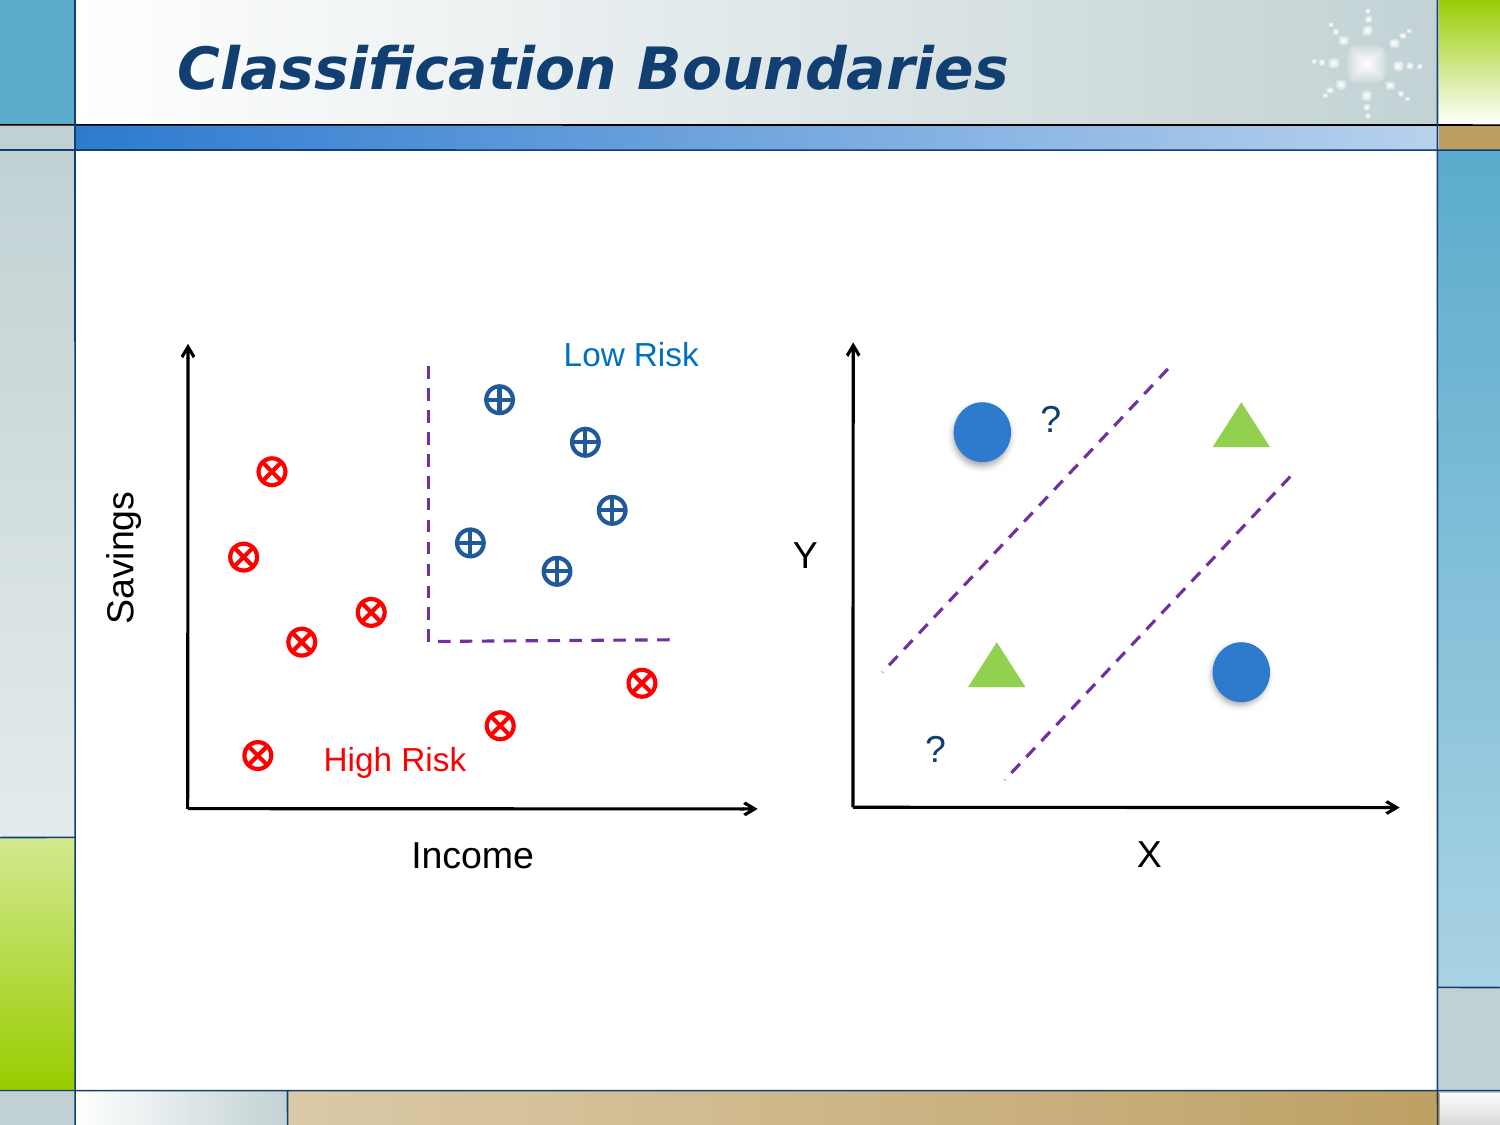

# Classification Boundaries
Low Risk

Savings

High Risk

Income
?

?
Y
X
34